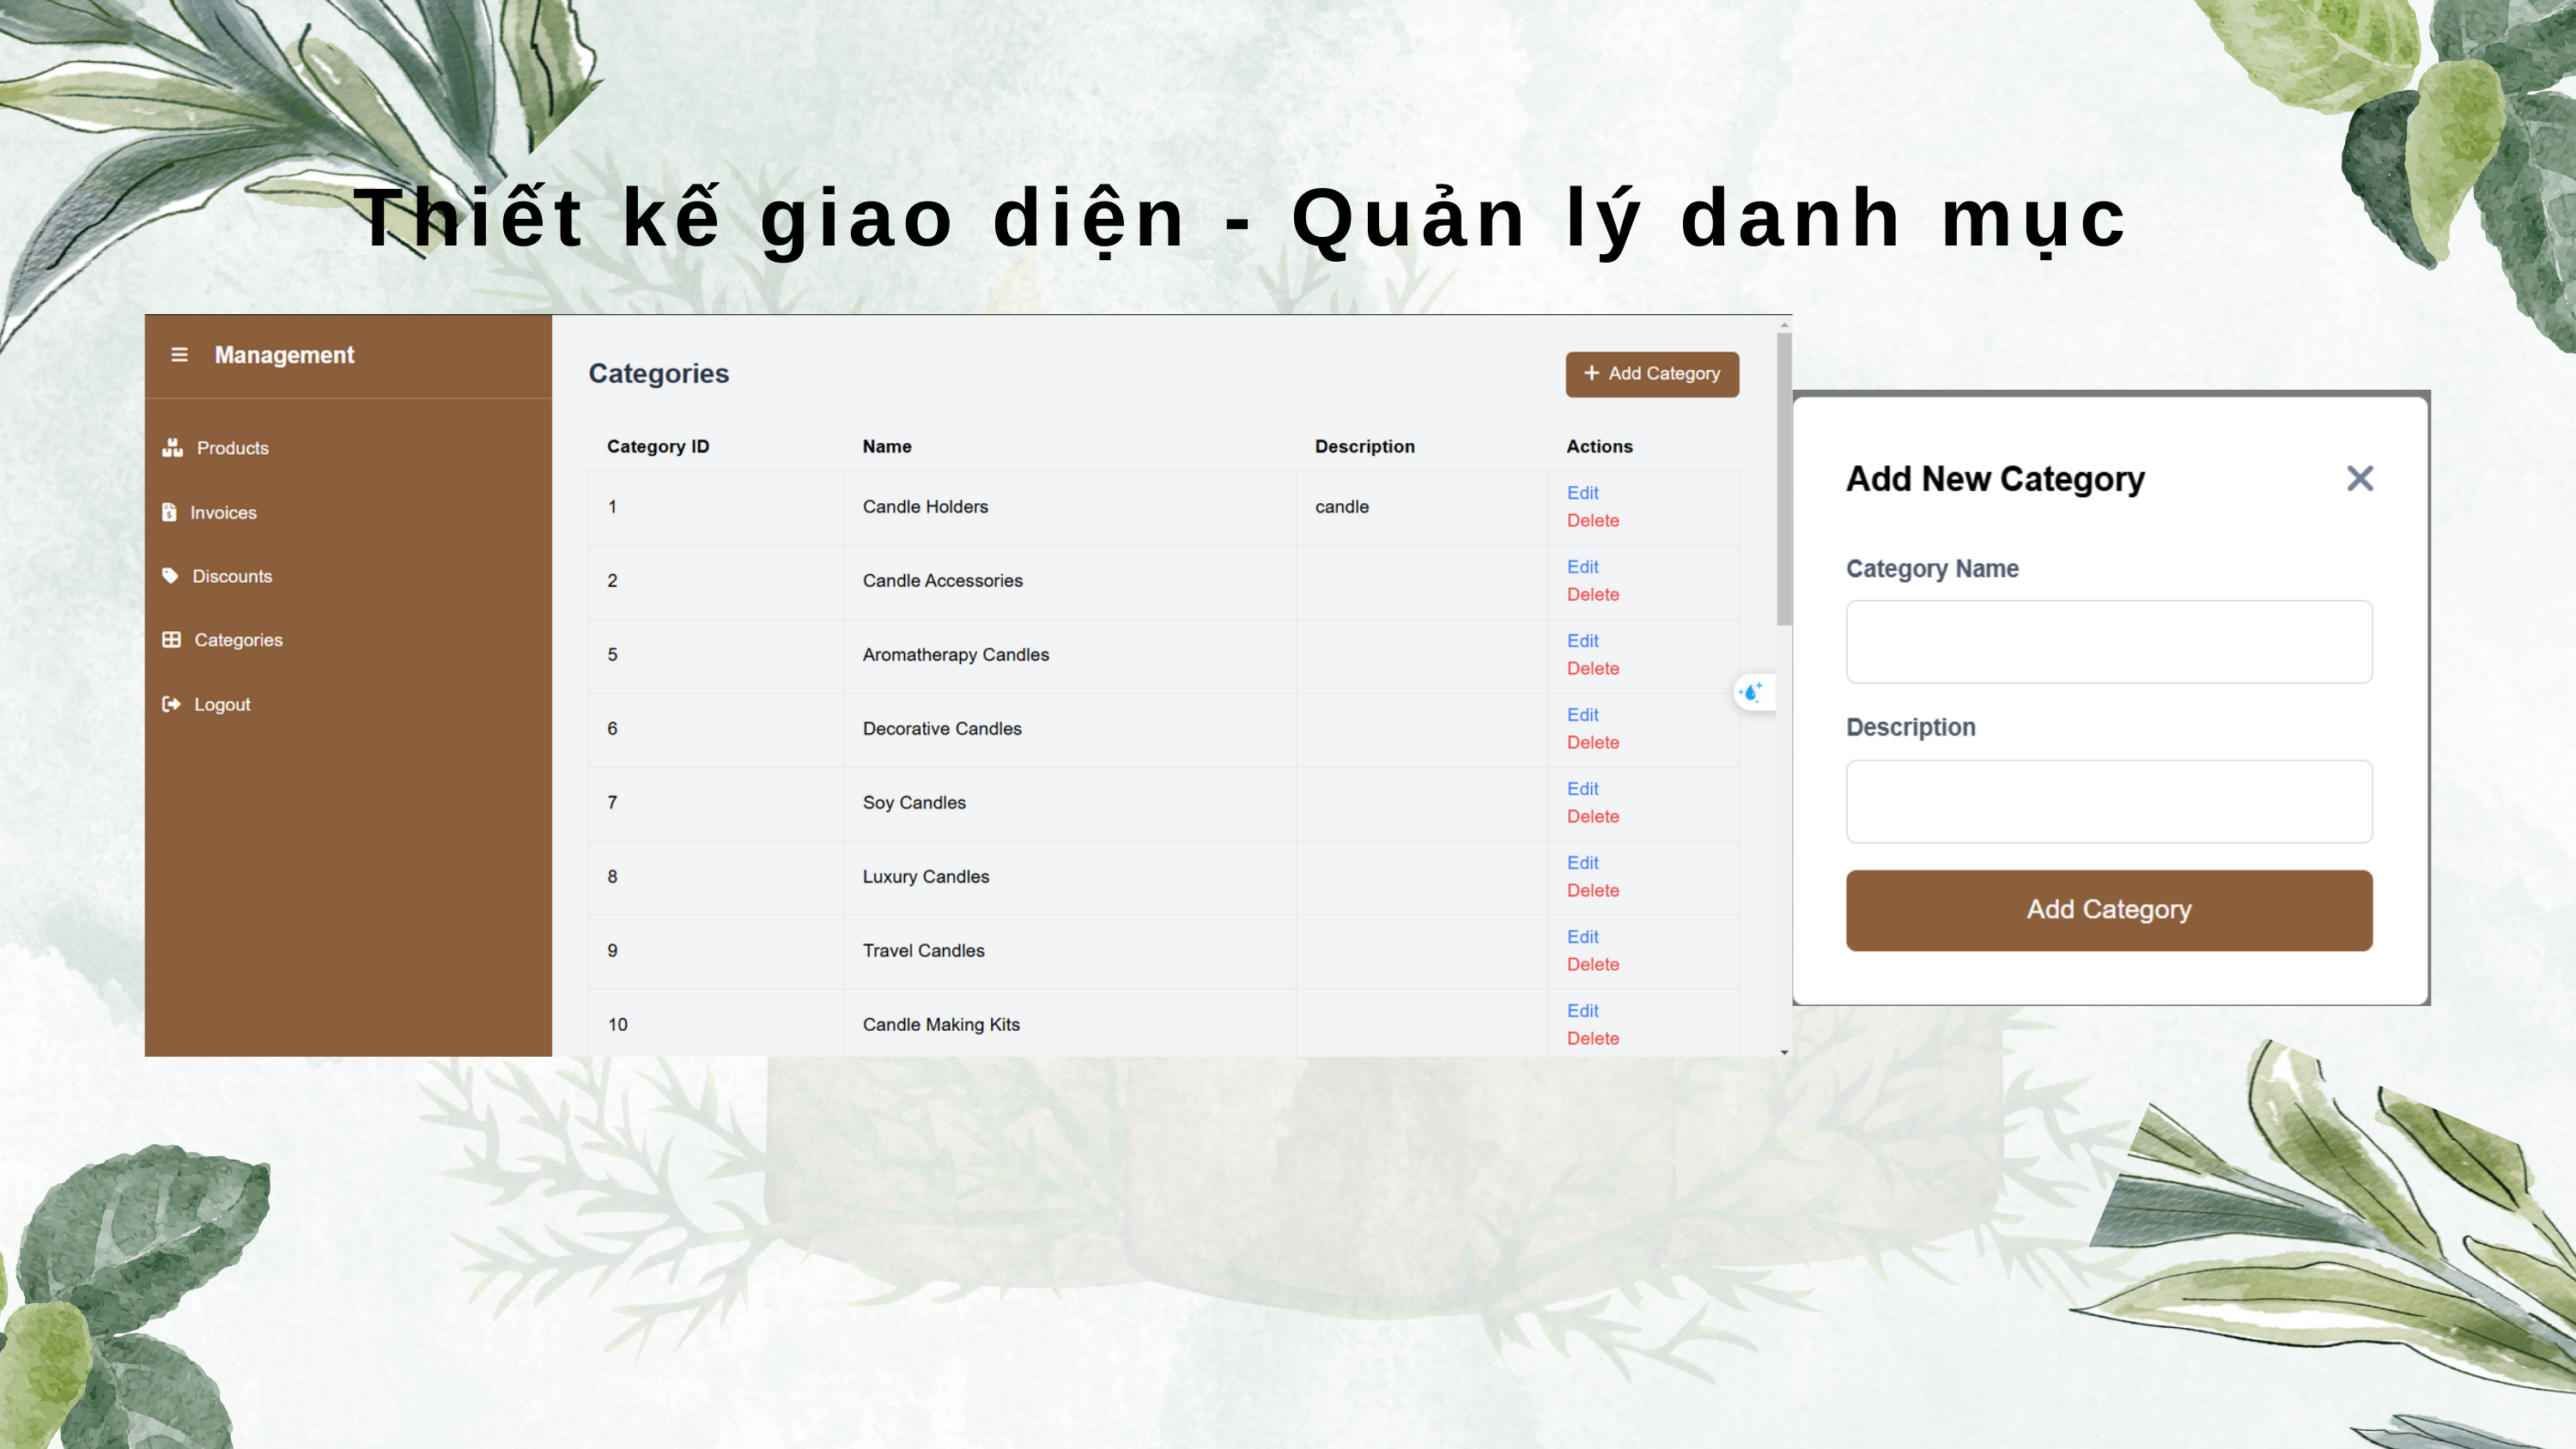

Thiết kế giao diện - Quản lý danh mục